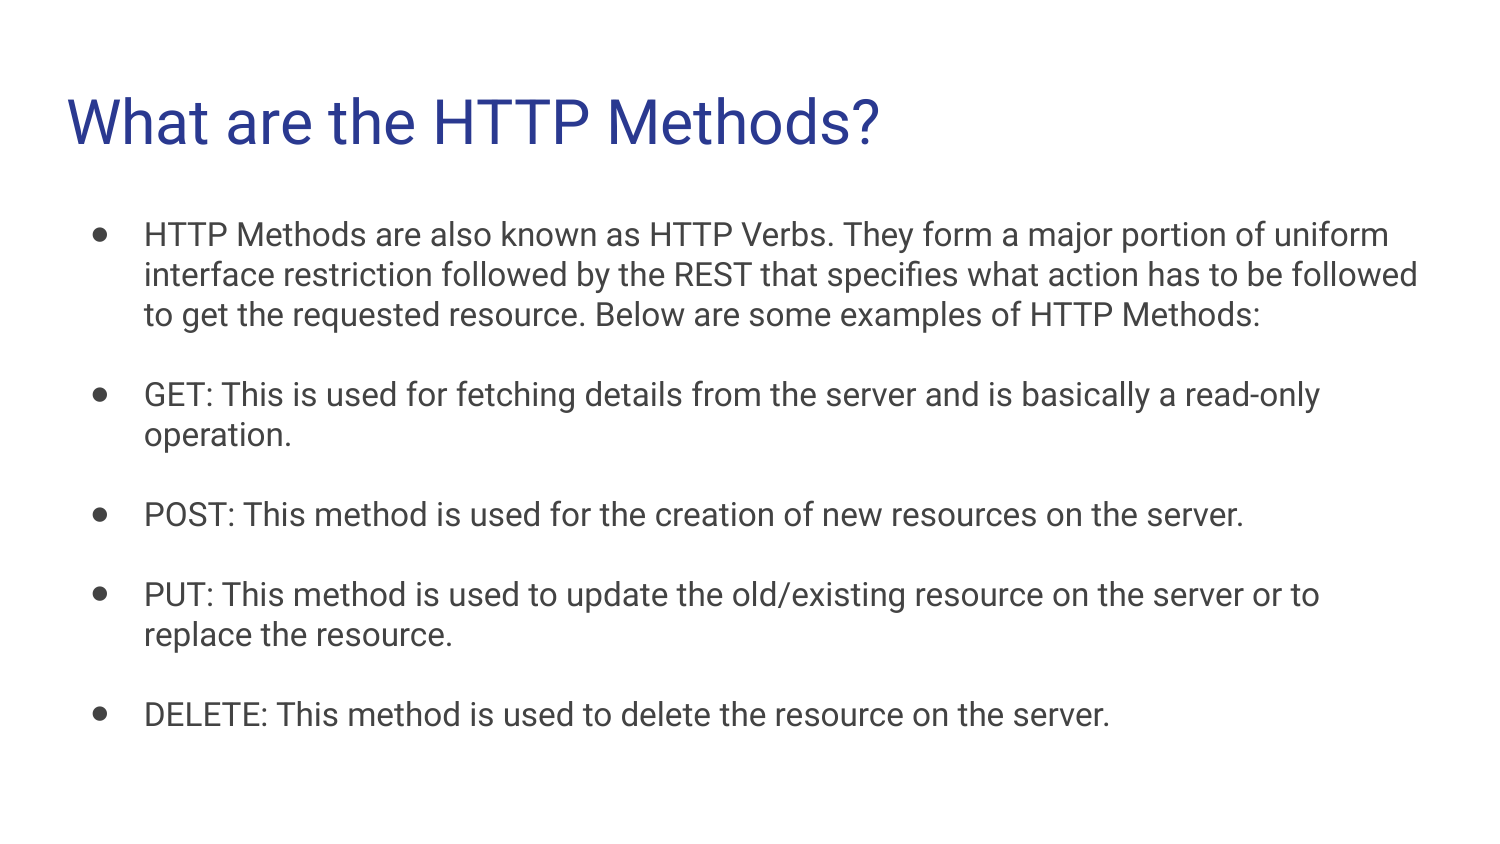

# What are the HTTP Methods?
HTTP Methods are also known as HTTP Verbs. They form a major portion of uniform interface restriction followed by the REST that specifies what action has to be followed to get the requested resource. Below are some examples of HTTP Methods:

GET: This is used for fetching details from the server and is basically a read-only operation.

POST: This method is used for the creation of new resources on the server.

PUT: This method is used to update the old/existing resource on the server or to replace the resource.

DELETE: This method is used to delete the resource on the server.